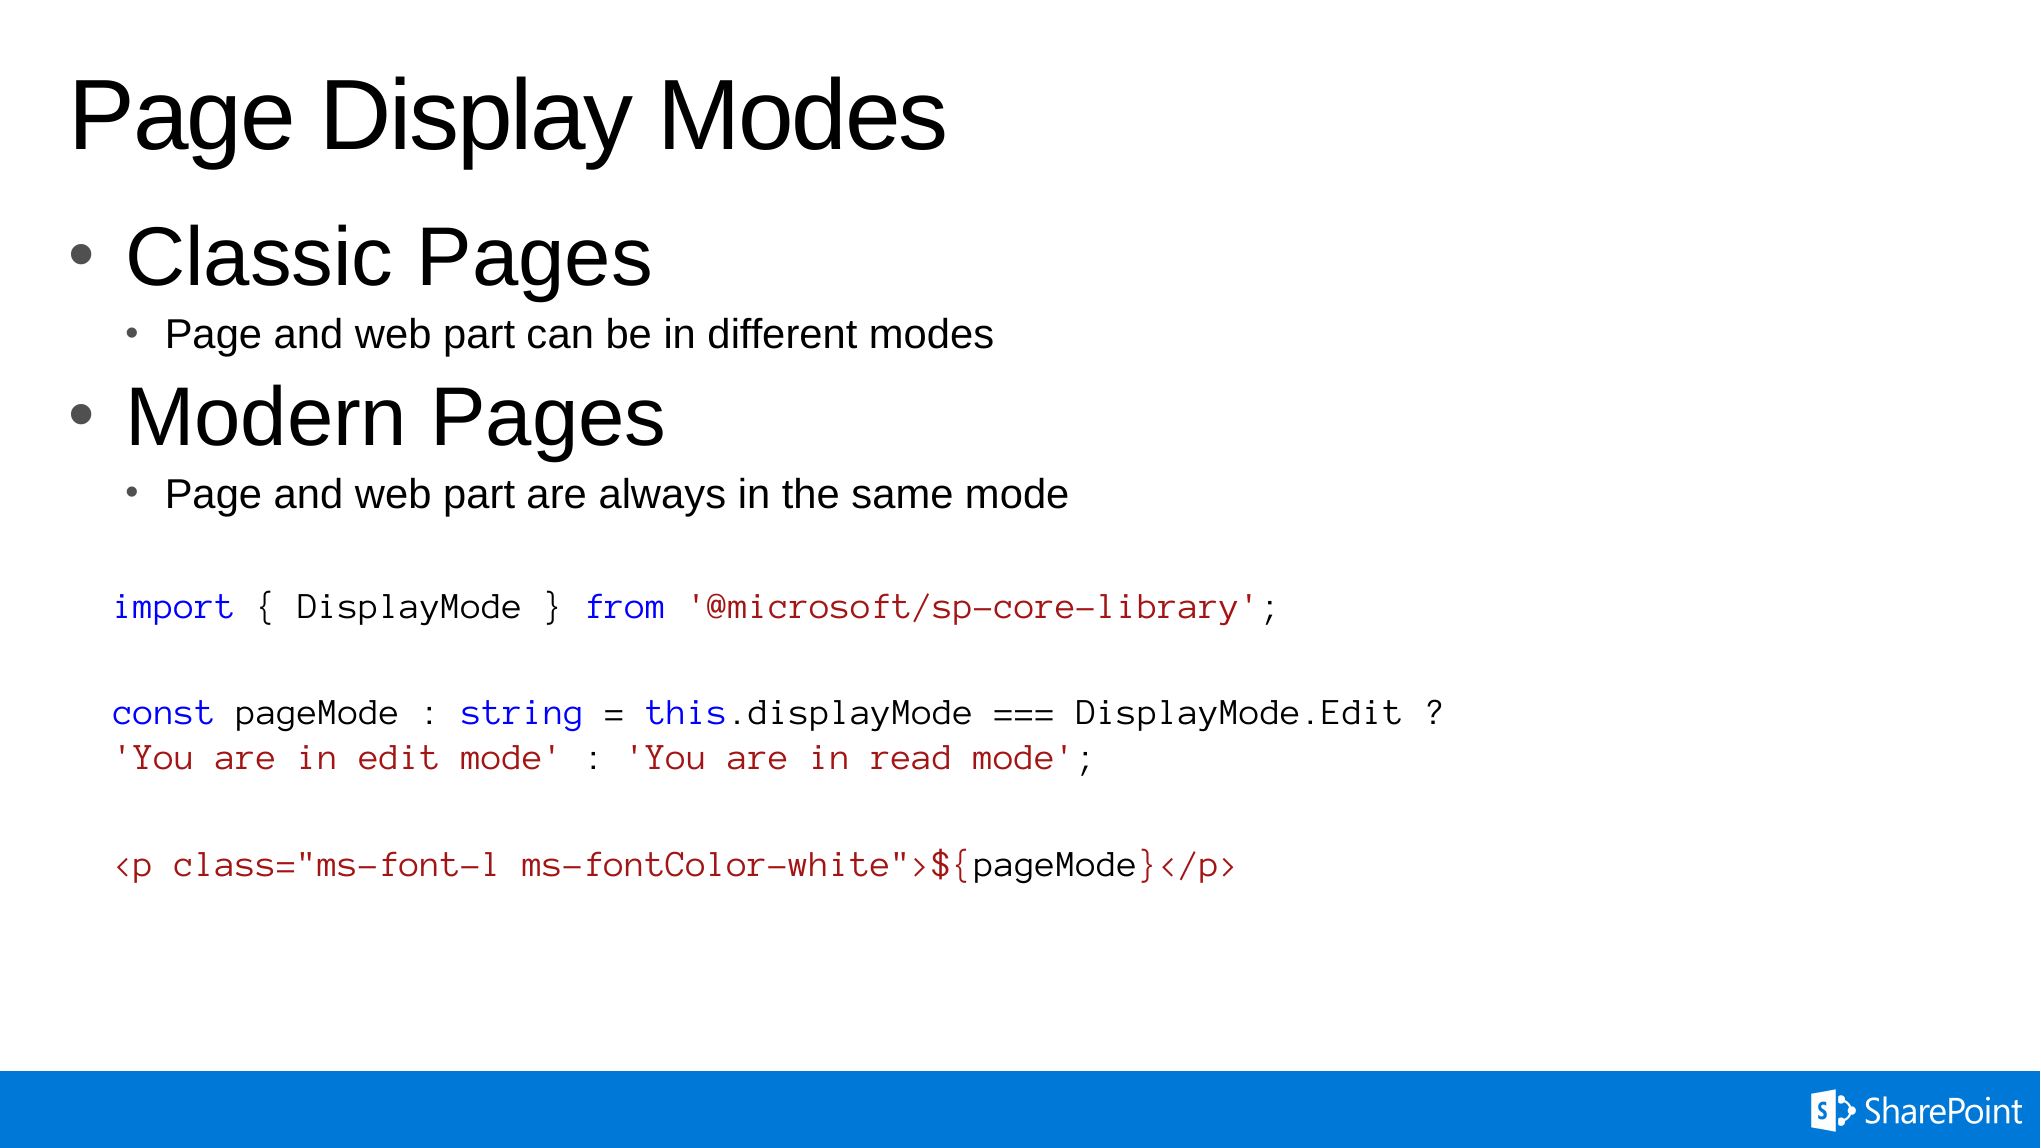

# Page Display Modes
Classic Pages
Page and web part can be in different modes
Modern Pages
Page and web part are always in the same mode

import { DisplayMode } from '@microsoft/sp-core-library';
const pageMode : string = this.displayMode === DisplayMode.Edit ? 'You are in edit mode' : 'You are in read mode';
<p class="ms-font-l ms-fontColor-white">${pageMode}</p>